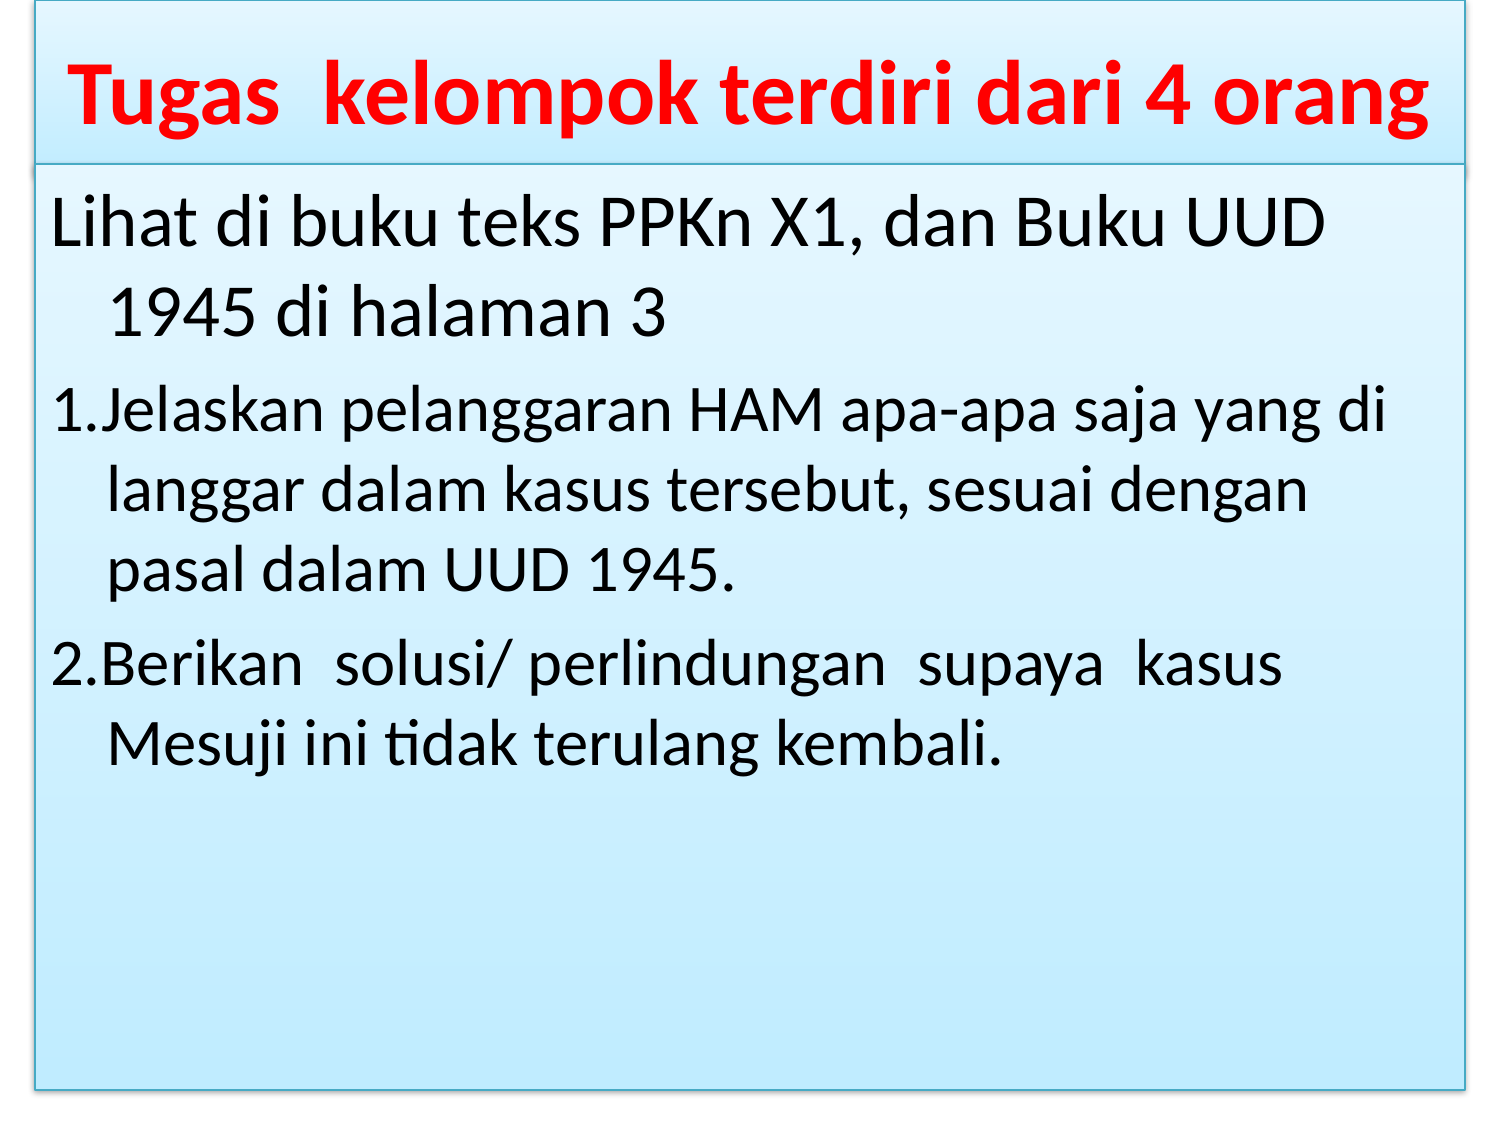

# Tugas  kelompok terdiri dari 4 orang
Lihat di buku teks PPKn X1, dan Buku UUD 1945 di halaman 3
1.Jelaskan pelanggaran HAM apa-apa saja yang di langgar dalam kasus tersebut, sesuai dengan pasal dalam UUD 1945.
2.Berikan  solusi/ perlindungan  supaya  kasus Mesuji ini tidak terulang kembali.